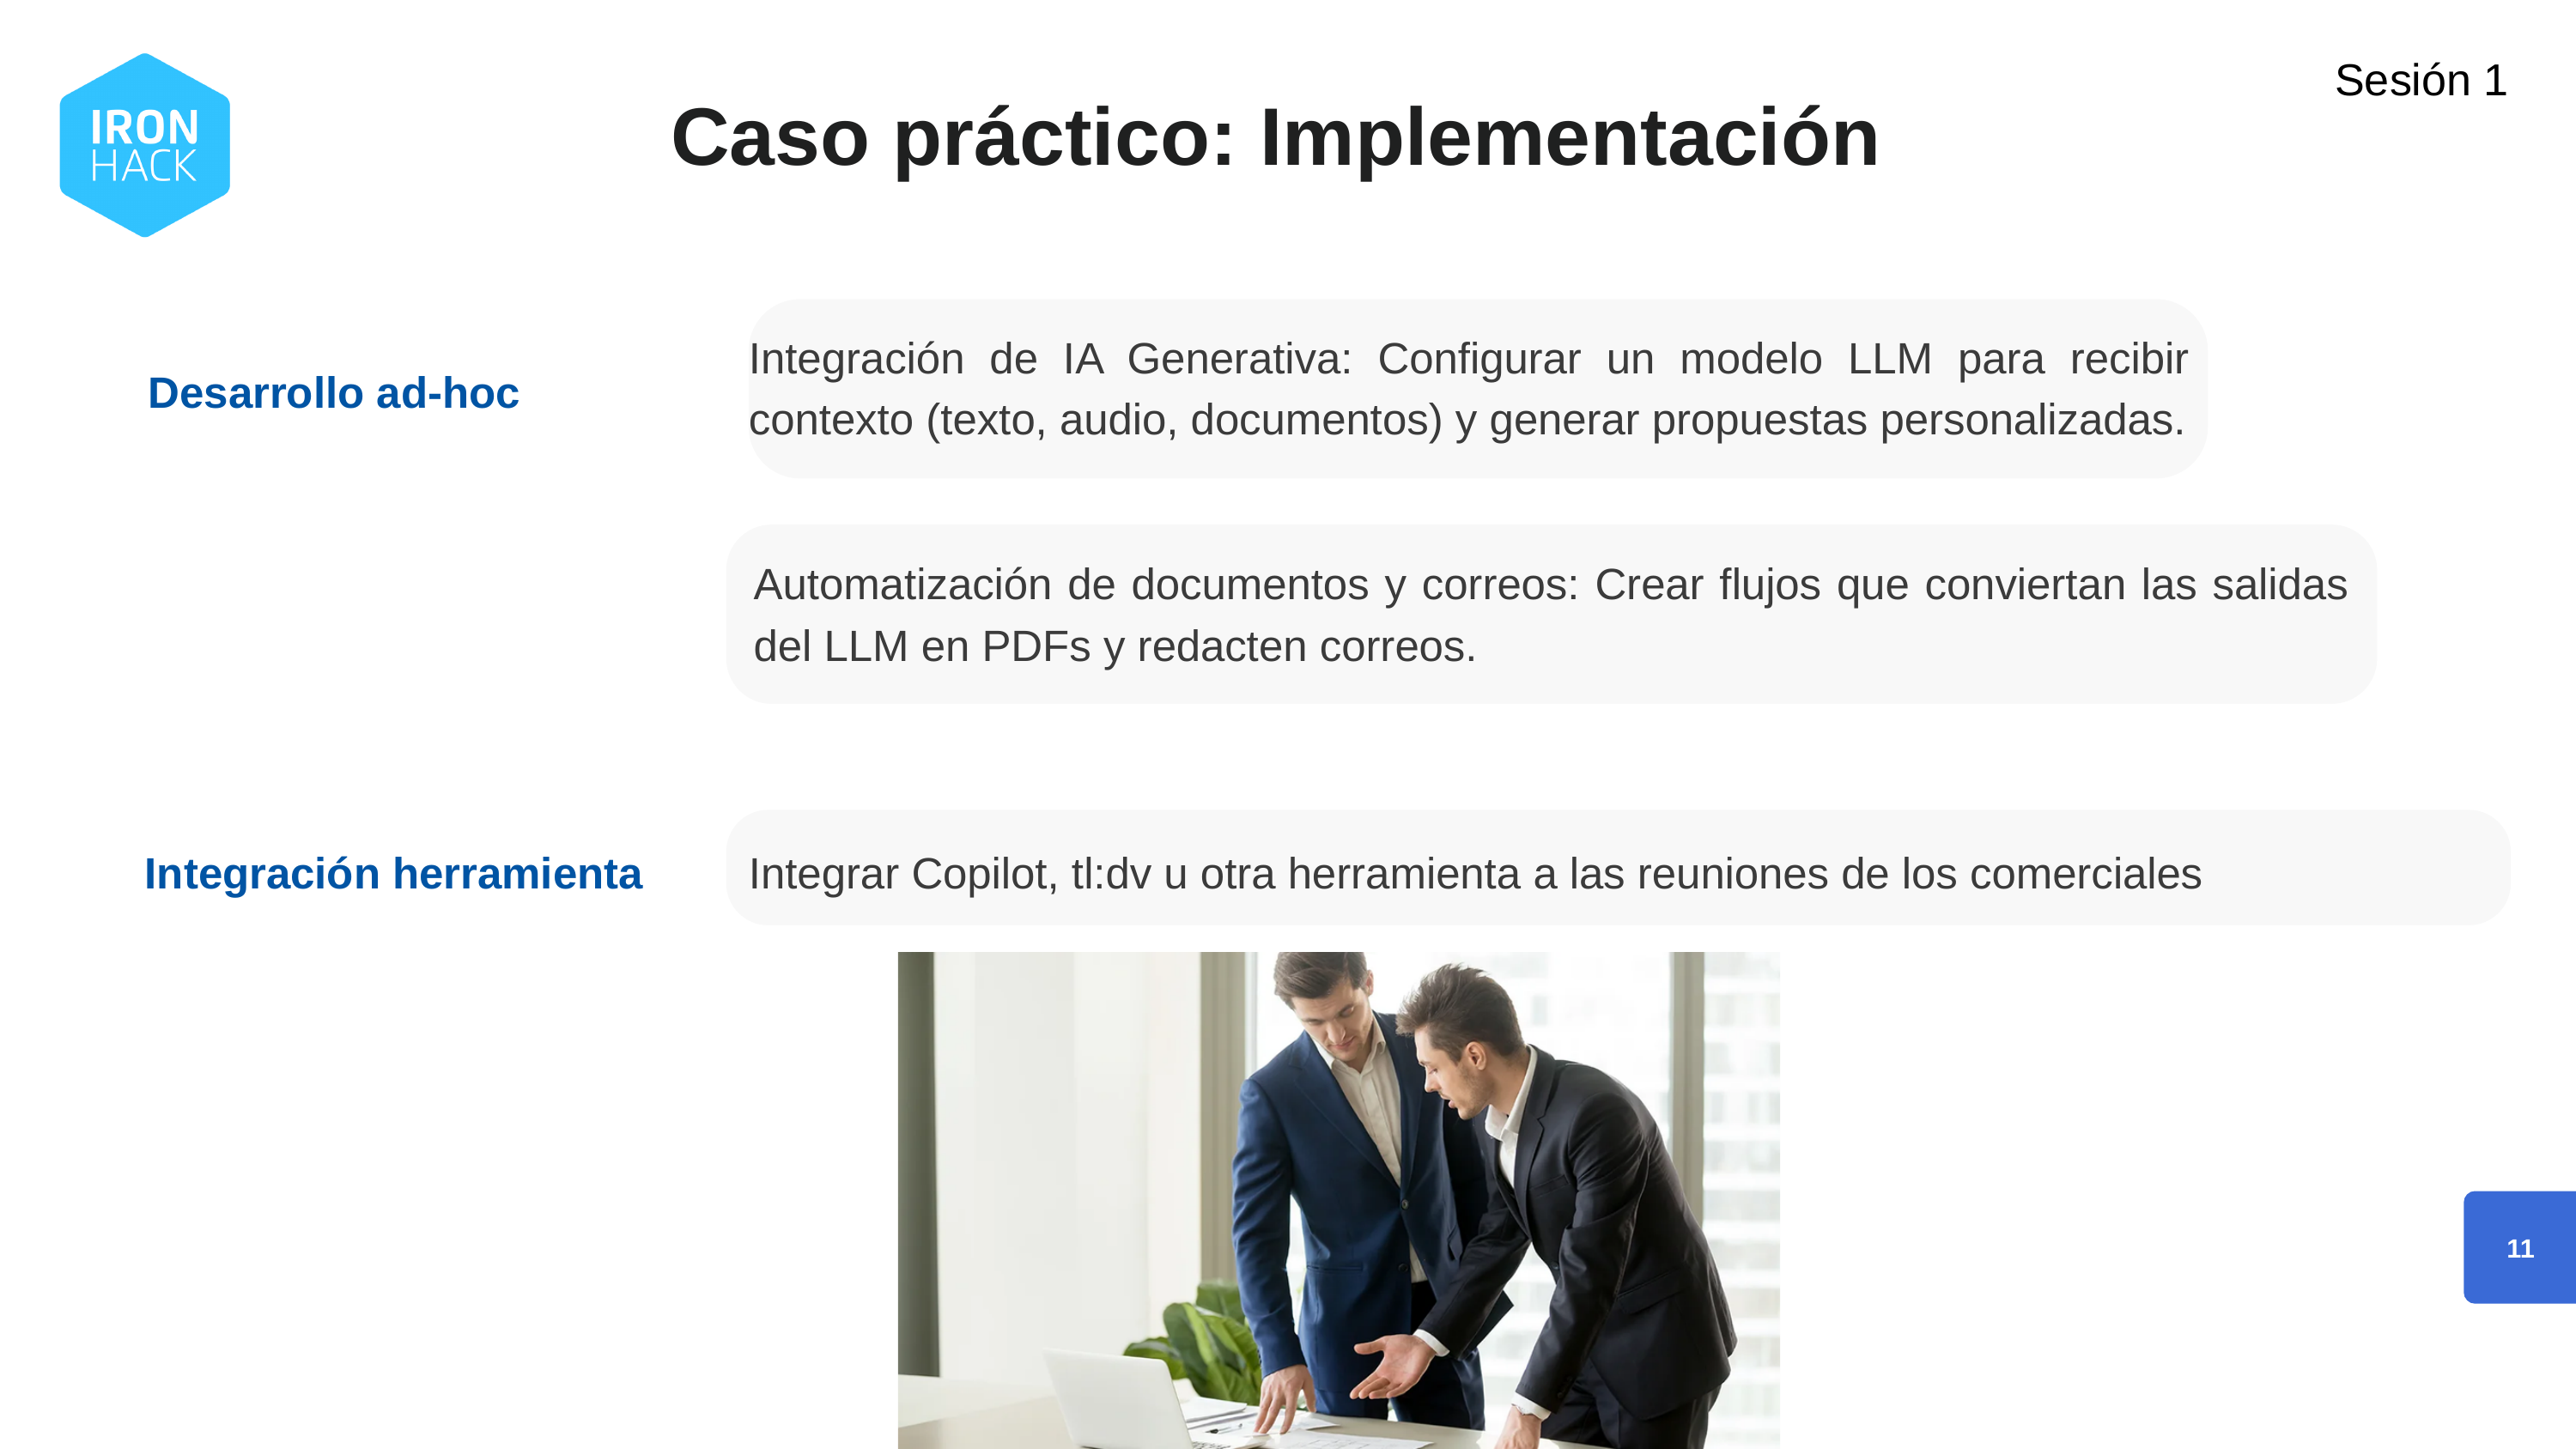

Sesión 1
Caso práctico: Implementación

Integración de IA Generativa: Configurar un modelo LLM para recibir contexto (texto, audio, documentos) y generar propuestas personalizadas.
Desarrollo ad-hoc

Automatización de documentos y correos: Crear flujos que conviertan las salidas del LLM en PDFs y redacten correos.

Integración herramienta
Integrar Copilot, tl:dv u otra herramienta a las reuniones de los comerciales

11